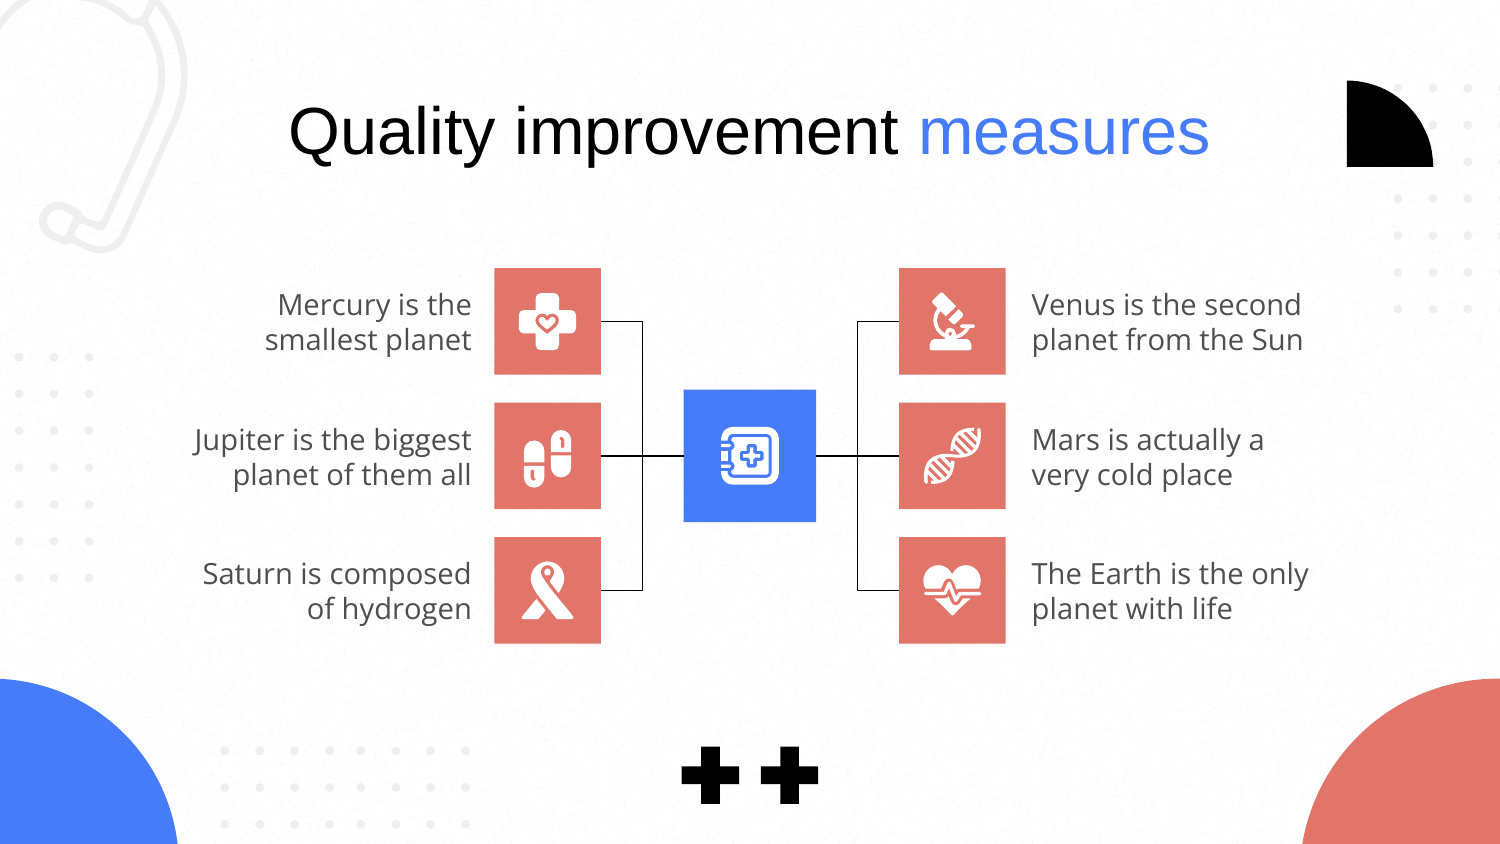

# Quality improvement measures

Mercury is the smallest planet
Venus is the second planet from the Sun

Jupiter is the biggest planet of them all
Mars is actually a very cold place

Saturn is composed of hydrogen
The Earth is the only planet with life